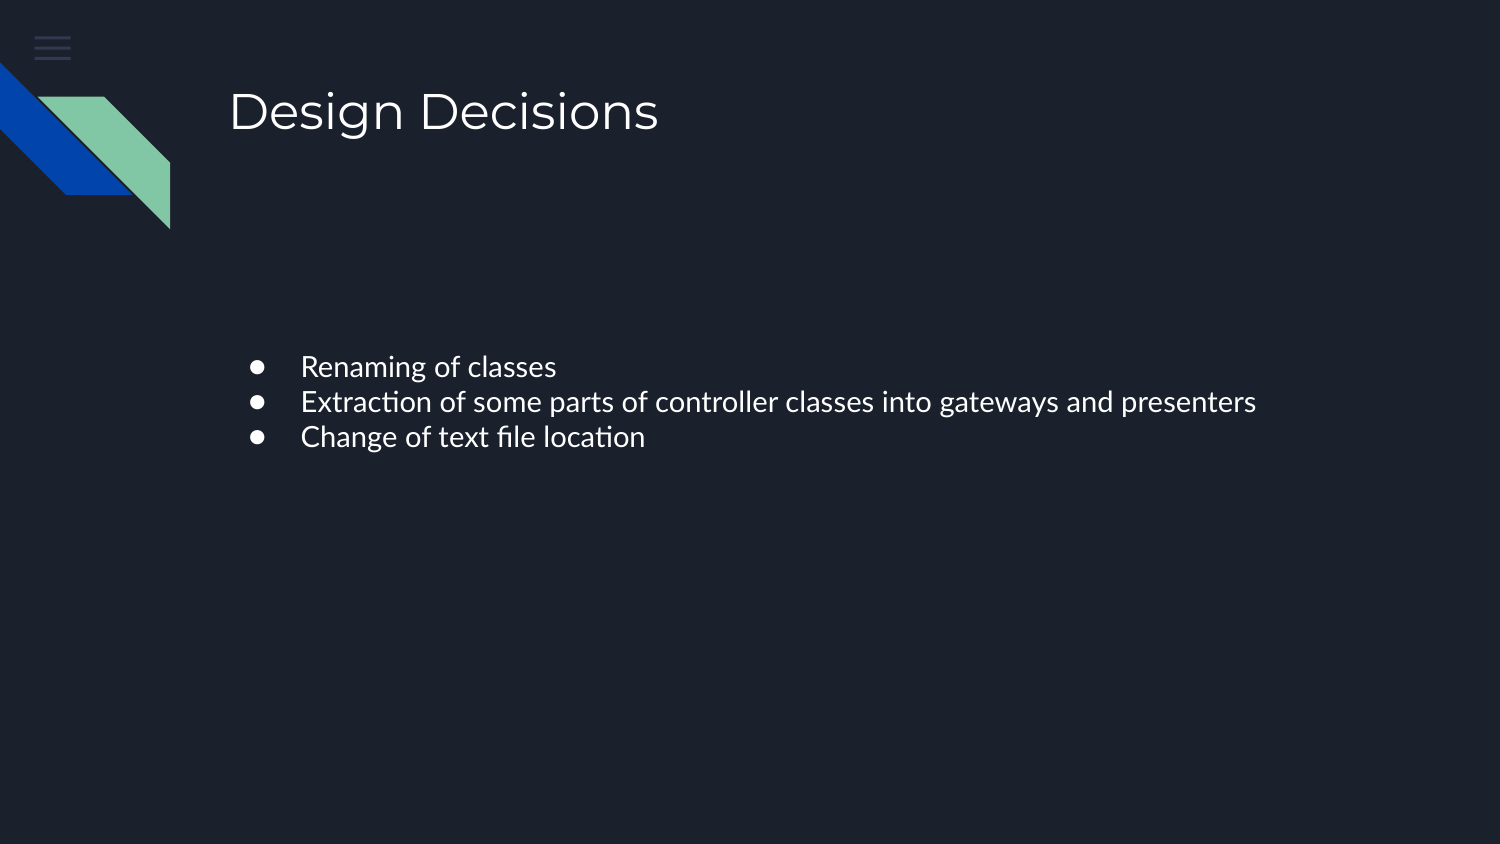

# Design Decisions
Renaming of classes
Extraction of some parts of controller classes into gateways and presenters
Change of text file location